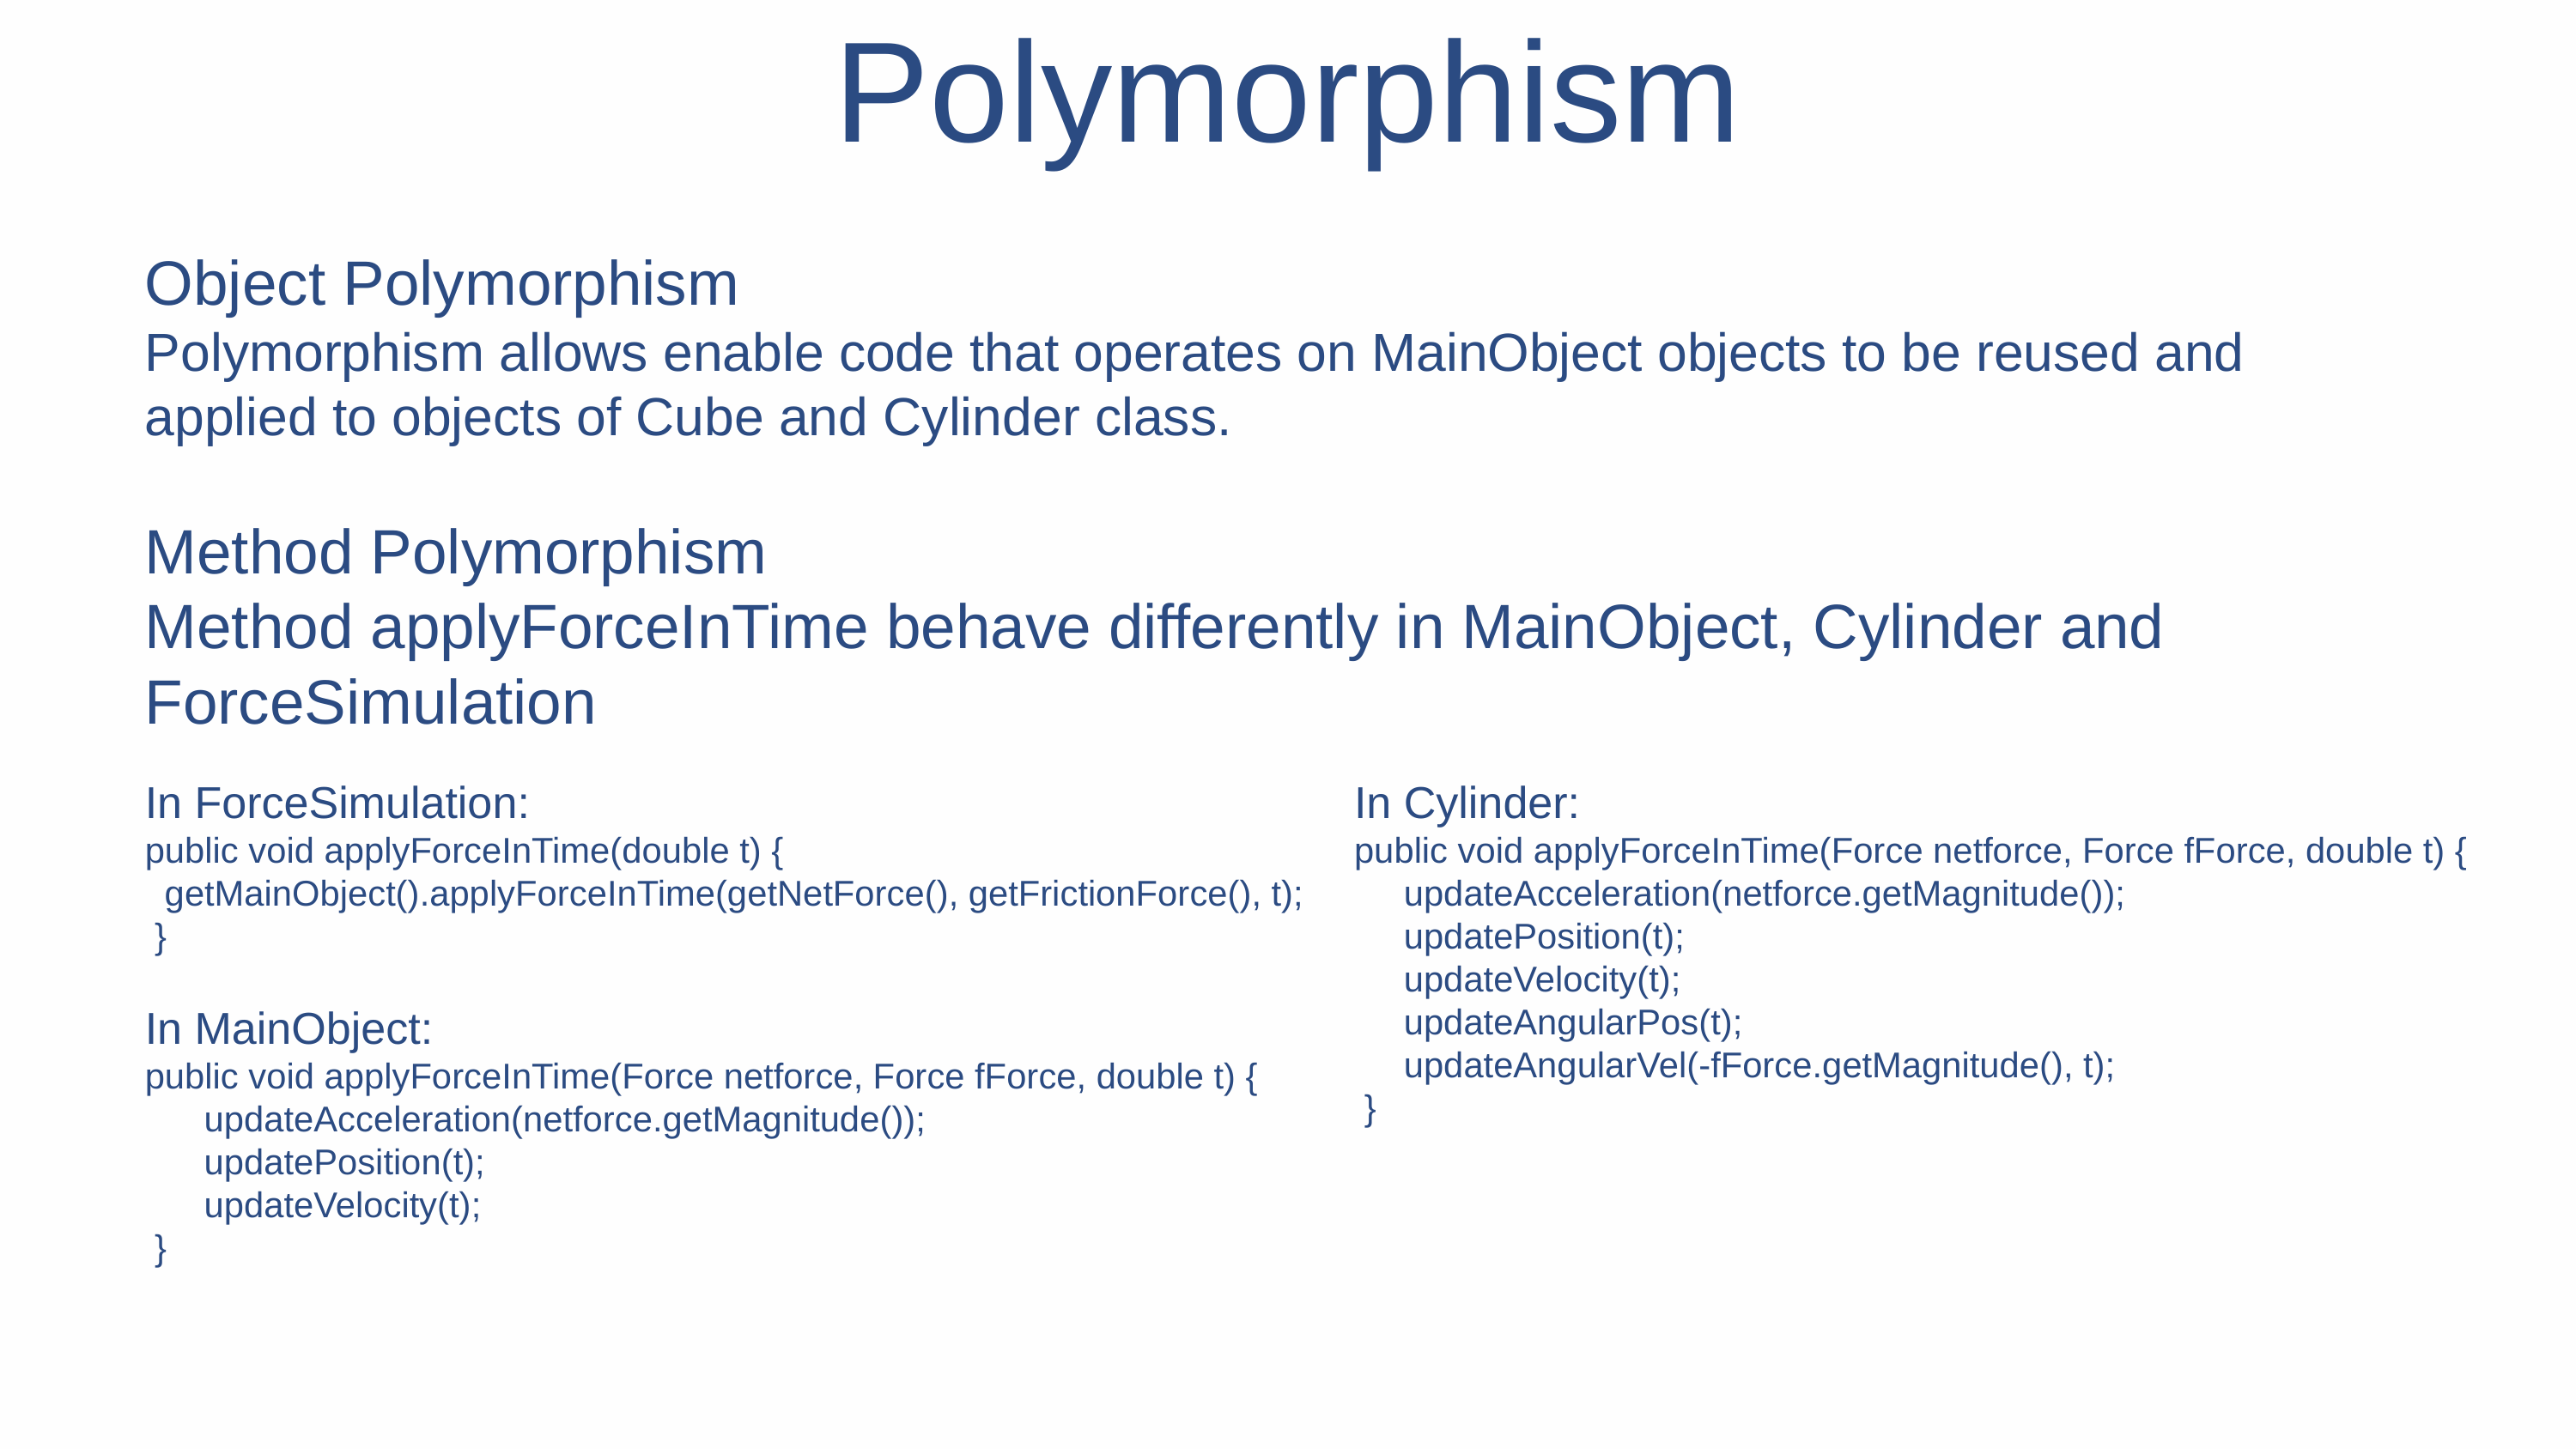

Polymorphism
Object Polymorphism
Polymorphism allows enable code that operates on MainObject objects to be reused and applied to objects of Cube and Cylinder class.

Method Polymorphism
Method applyForceInTime behave differently in MainObject, Cylinder and ForceSimulation

In ForceSimulation:
public void applyForceInTime(double t) {
  getMainObject().applyForceInTime(getNetForce(), getFrictionForce(), t);
 }

In MainObject:
public void applyForceInTime(Force netforce, Force fForce, double t) {
      updateAcceleration(netforce.getMagnitude());
      updatePosition(t);
      updateVelocity(t);
 }

In Cylinder:
public void applyForceInTime(Force netforce, Force fForce, double t) {
     updateAcceleration(netforce.getMagnitude());
     updatePosition(t);
     updateVelocity(t);
     updateAngularPos(t);
     updateAngularVel(-fForce.getMagnitude(), t);
 }